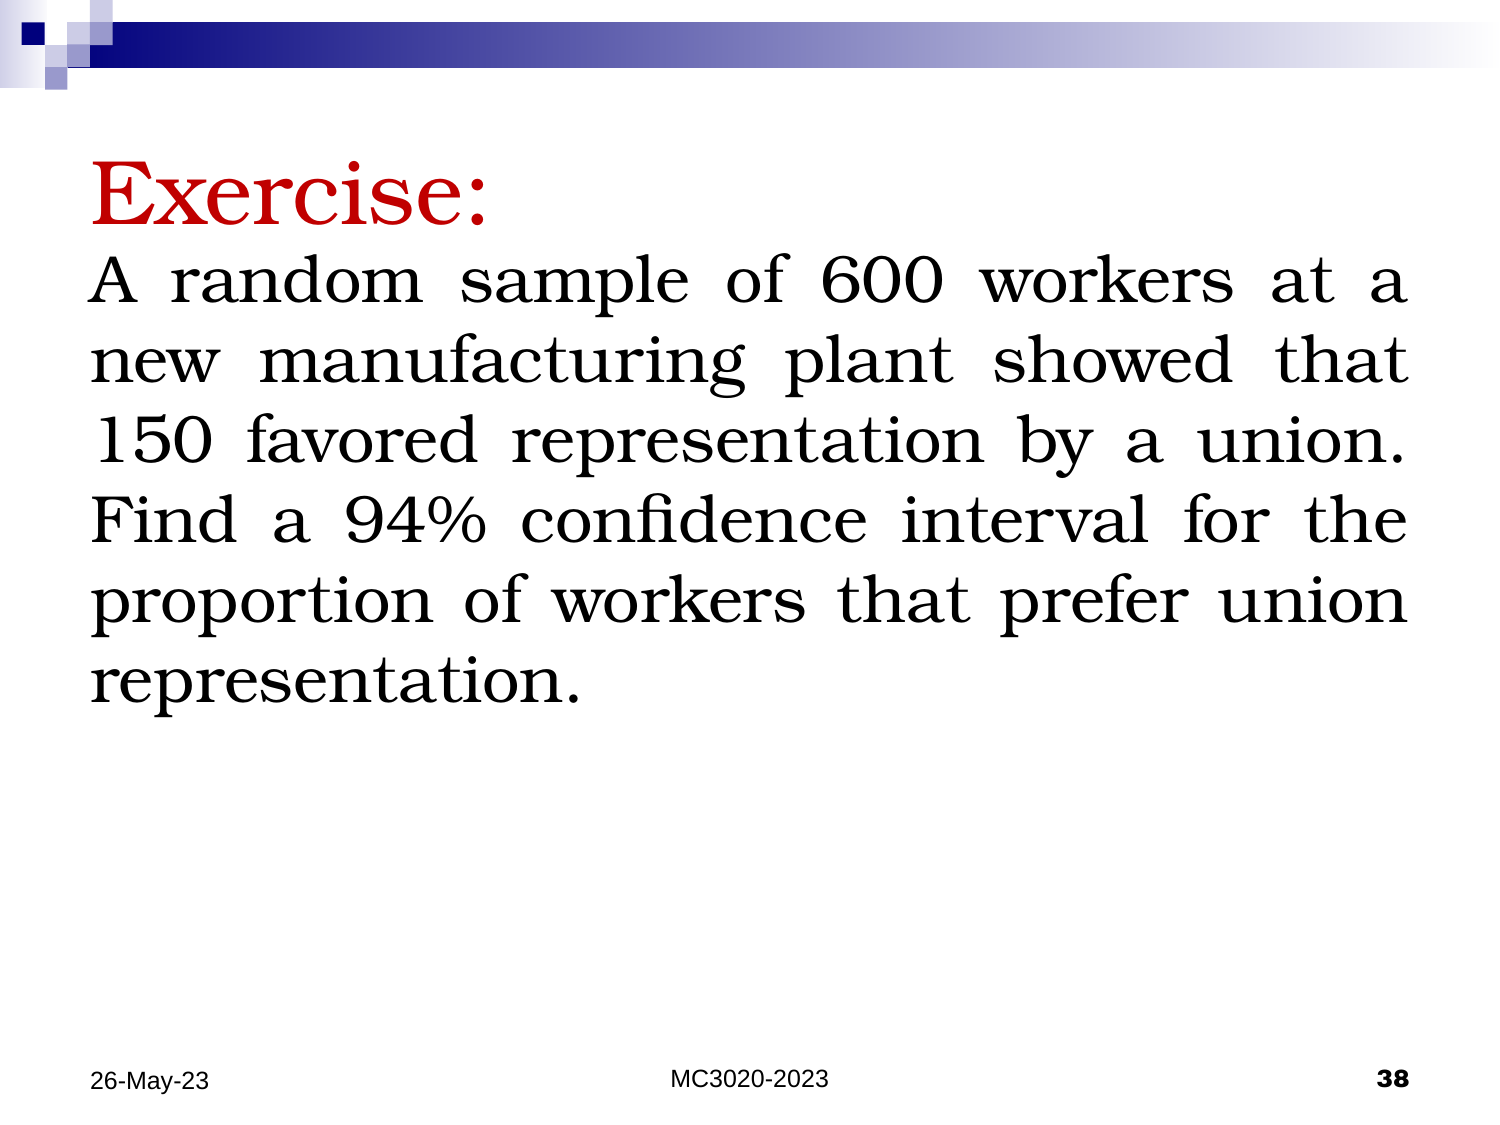

# Exercise:
A random sample of 600 workers at a new manufacturing plant showed that 150 favored representation by a union. Find a 94% confidence interval for the proportion of workers that prefer union representation.
26-May-23
MC3020-2023
38